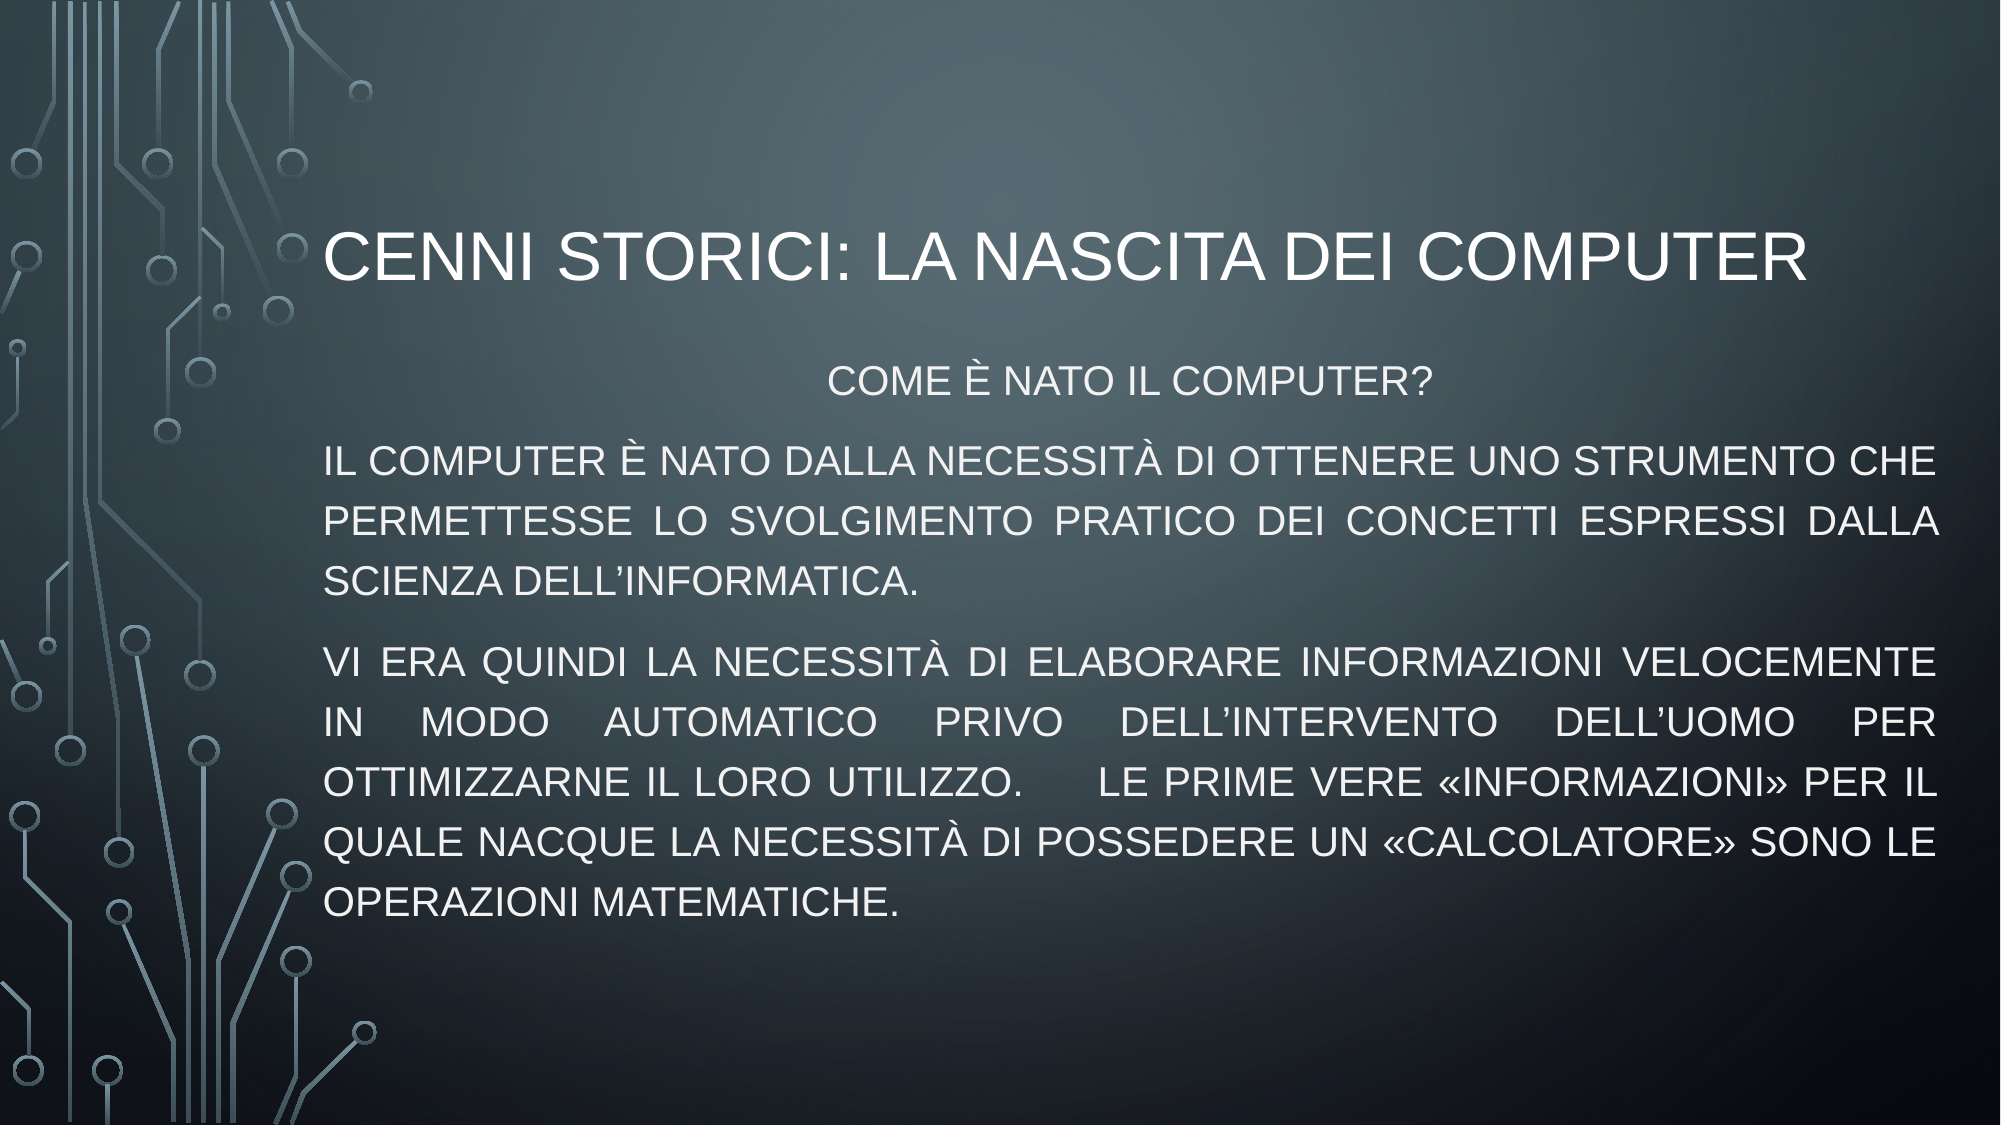

# Cenni storici: La nascita dei computer
Come è nato il computer?
Il computer è nato dalla necessità di ottenere uno strumento che permettesse lo svolgimento pratico dei concetti espressi dalla scienza dell’informatica.
Vi era quindi la necessità di elaborare informazioni velocemente in modo automatico privo dell’intervento dell’uomo per ottimizzarne il loro utilizzo.     Le prime vere «informazioni» per il quale nacque la necessità di possedere un «calcolatore» sono le operazioni matematiche.